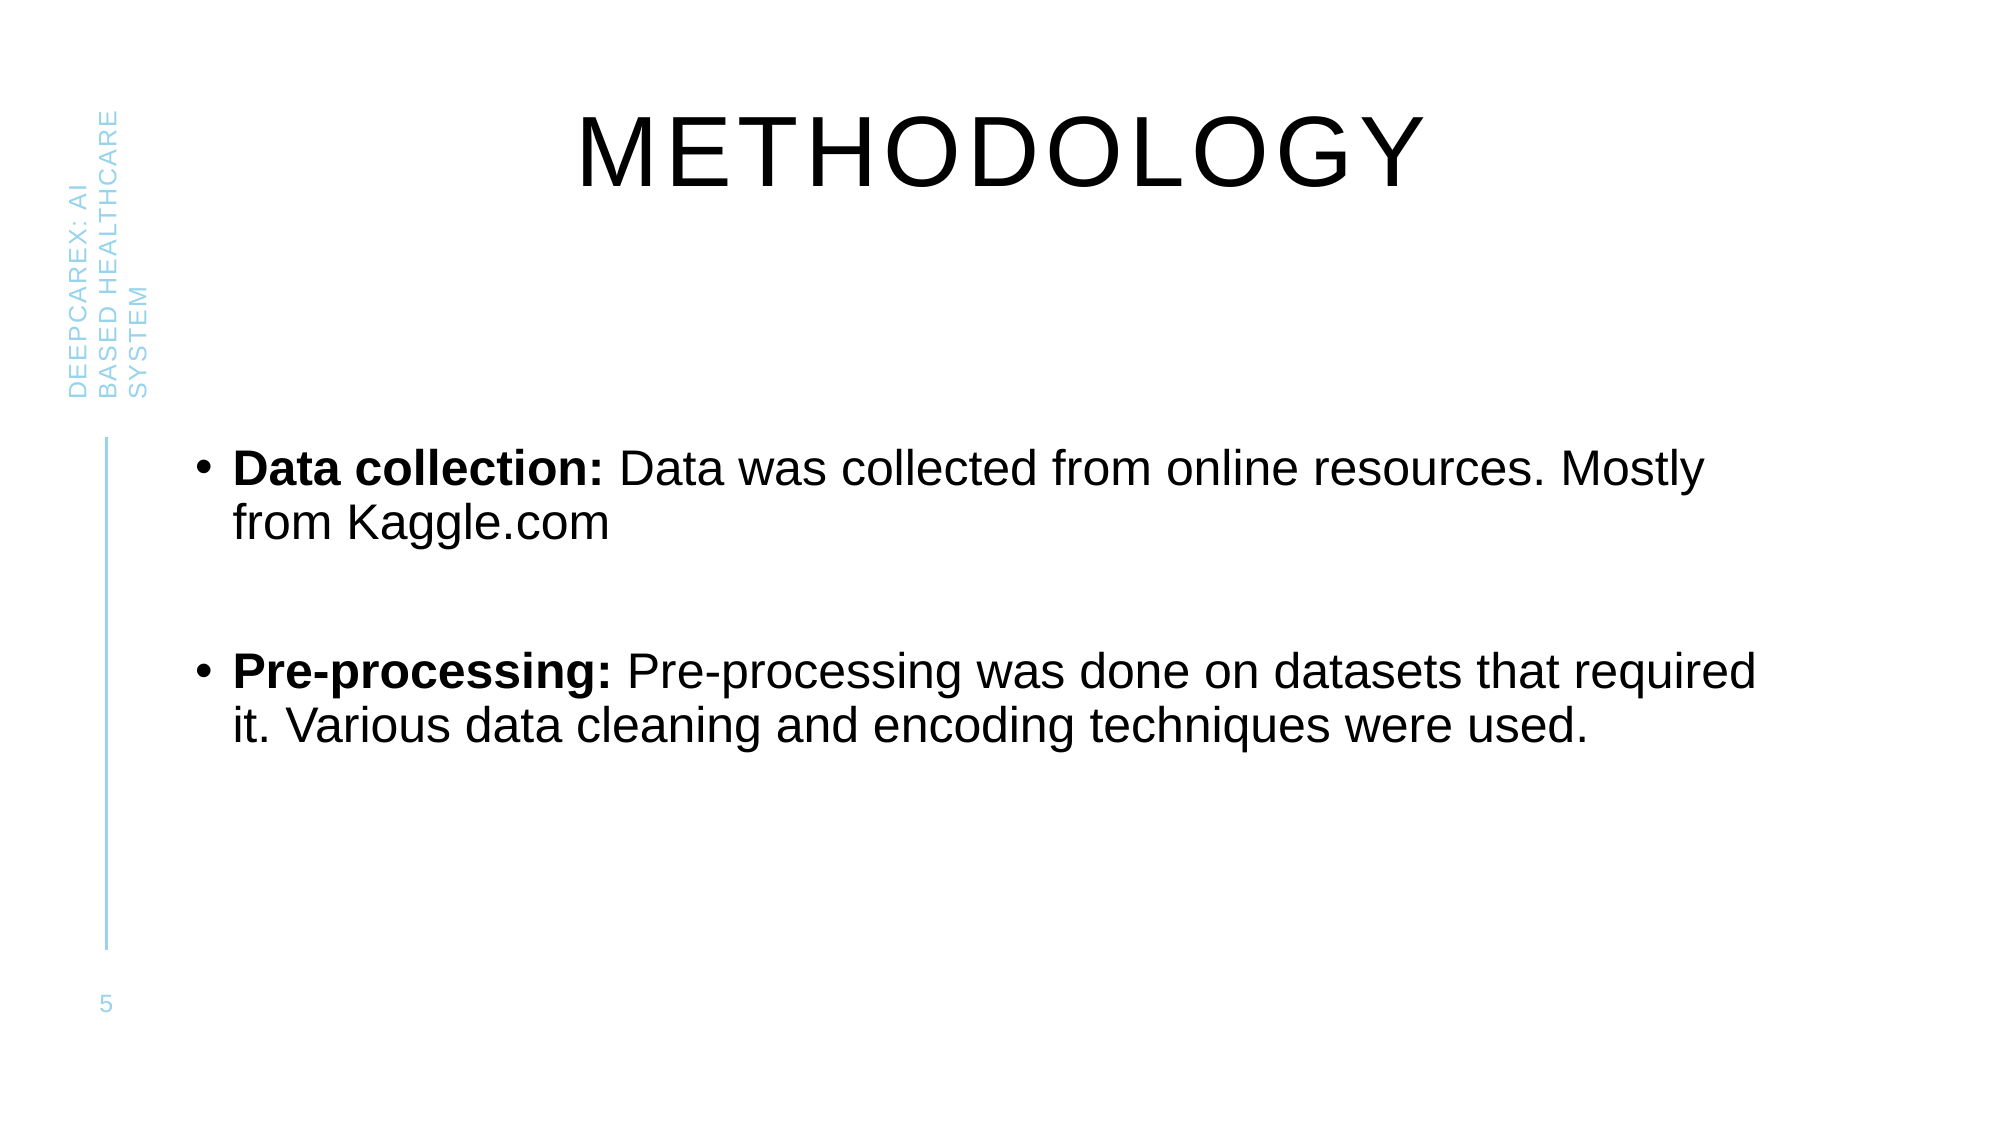

# Methodology
DeepCareX: AI based Healthcare System

Data collection: Data was collected from online resources. Mostly from Kaggle.com

Pre-processing: Pre-processing was done on datasets that required it. Various data cleaning and encoding techniques were used.

5